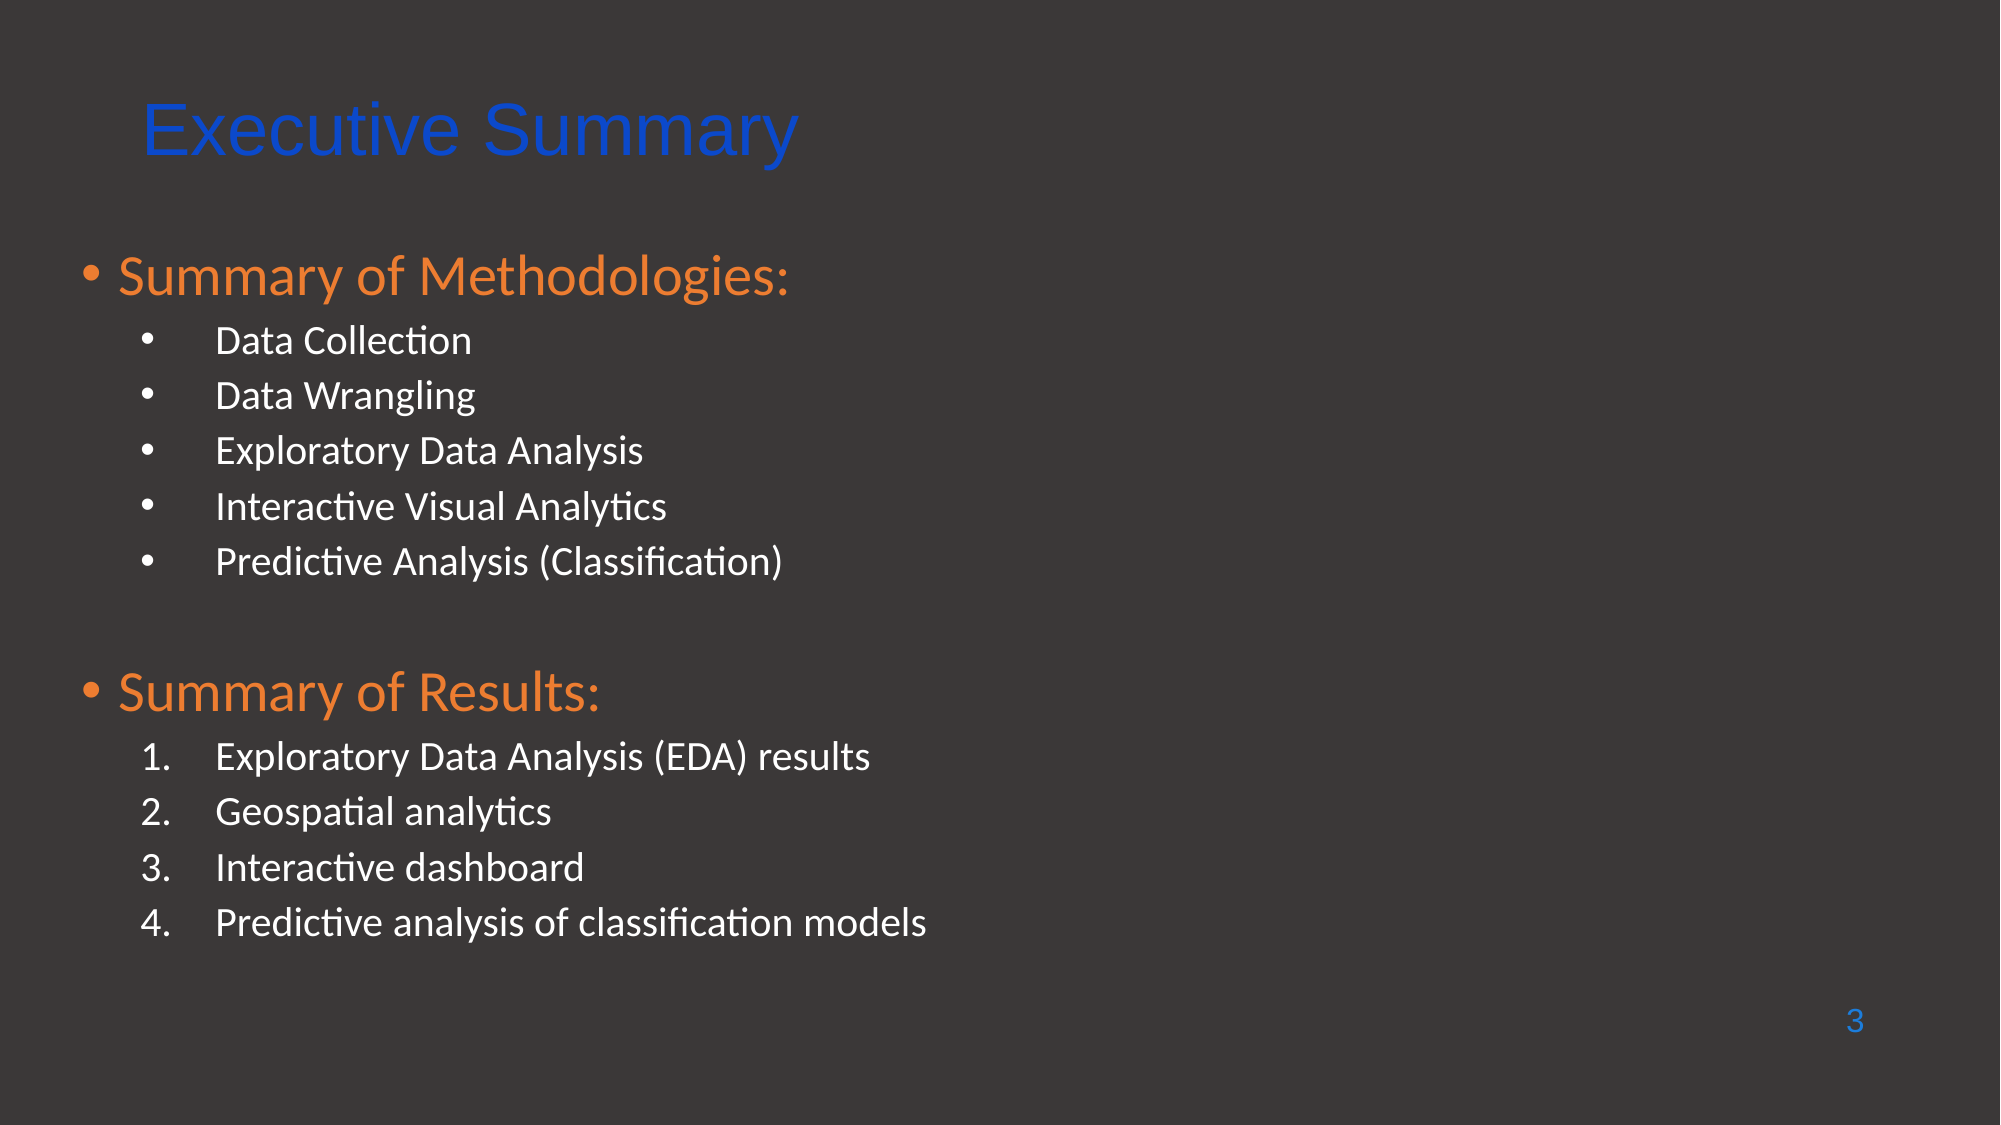

Executive Summary
Summary of Methodologies:
Data Collection
Data Wrangling
Exploratory Data Analysis
Interactive Visual Analytics
Predictive Analysis (Classification)

Summary of Results:
Exploratory Data Analysis (EDA) results
Geospatial analytics
Interactive dashboard
Predictive analysis of classification models

3